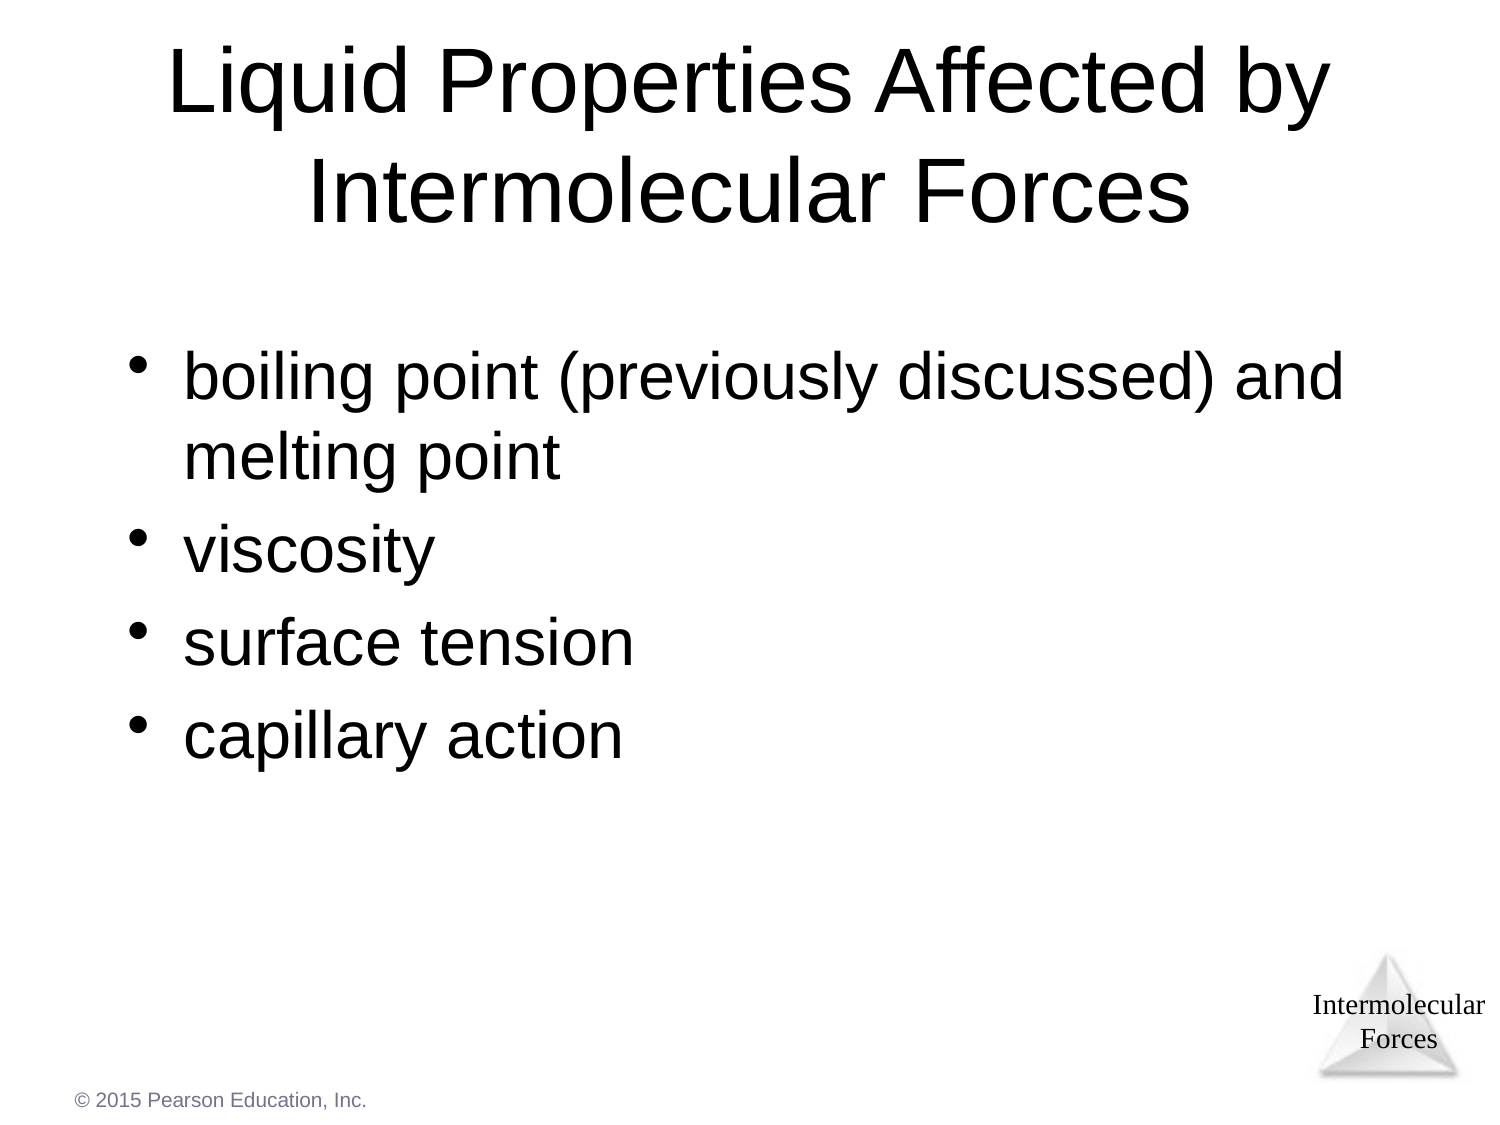

# Liquid Properties Affected by Intermolecular Forces
boiling point (previously discussed) and melting point
viscosity
surface tension
capillary action